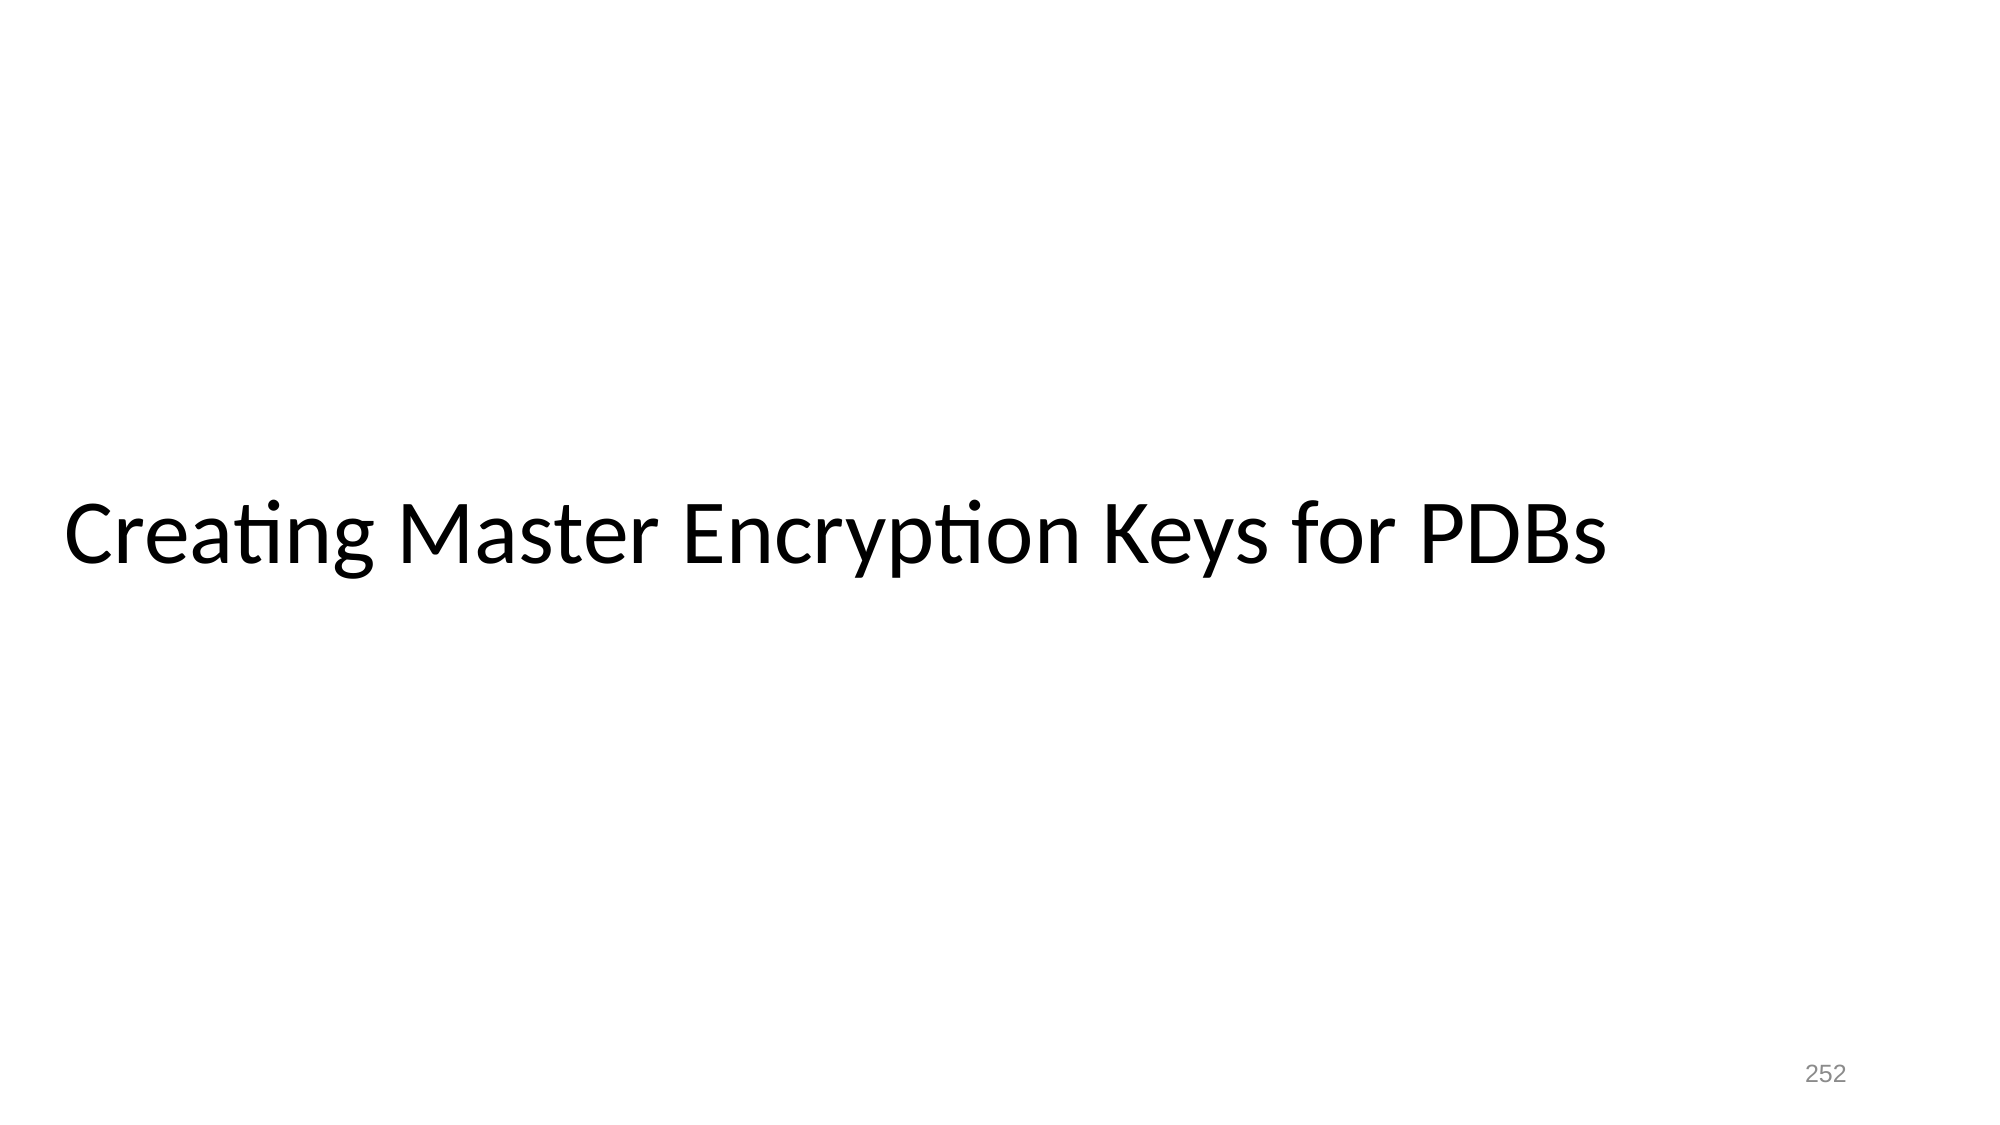

# Creating Master Encryption Keys for PDBs

252